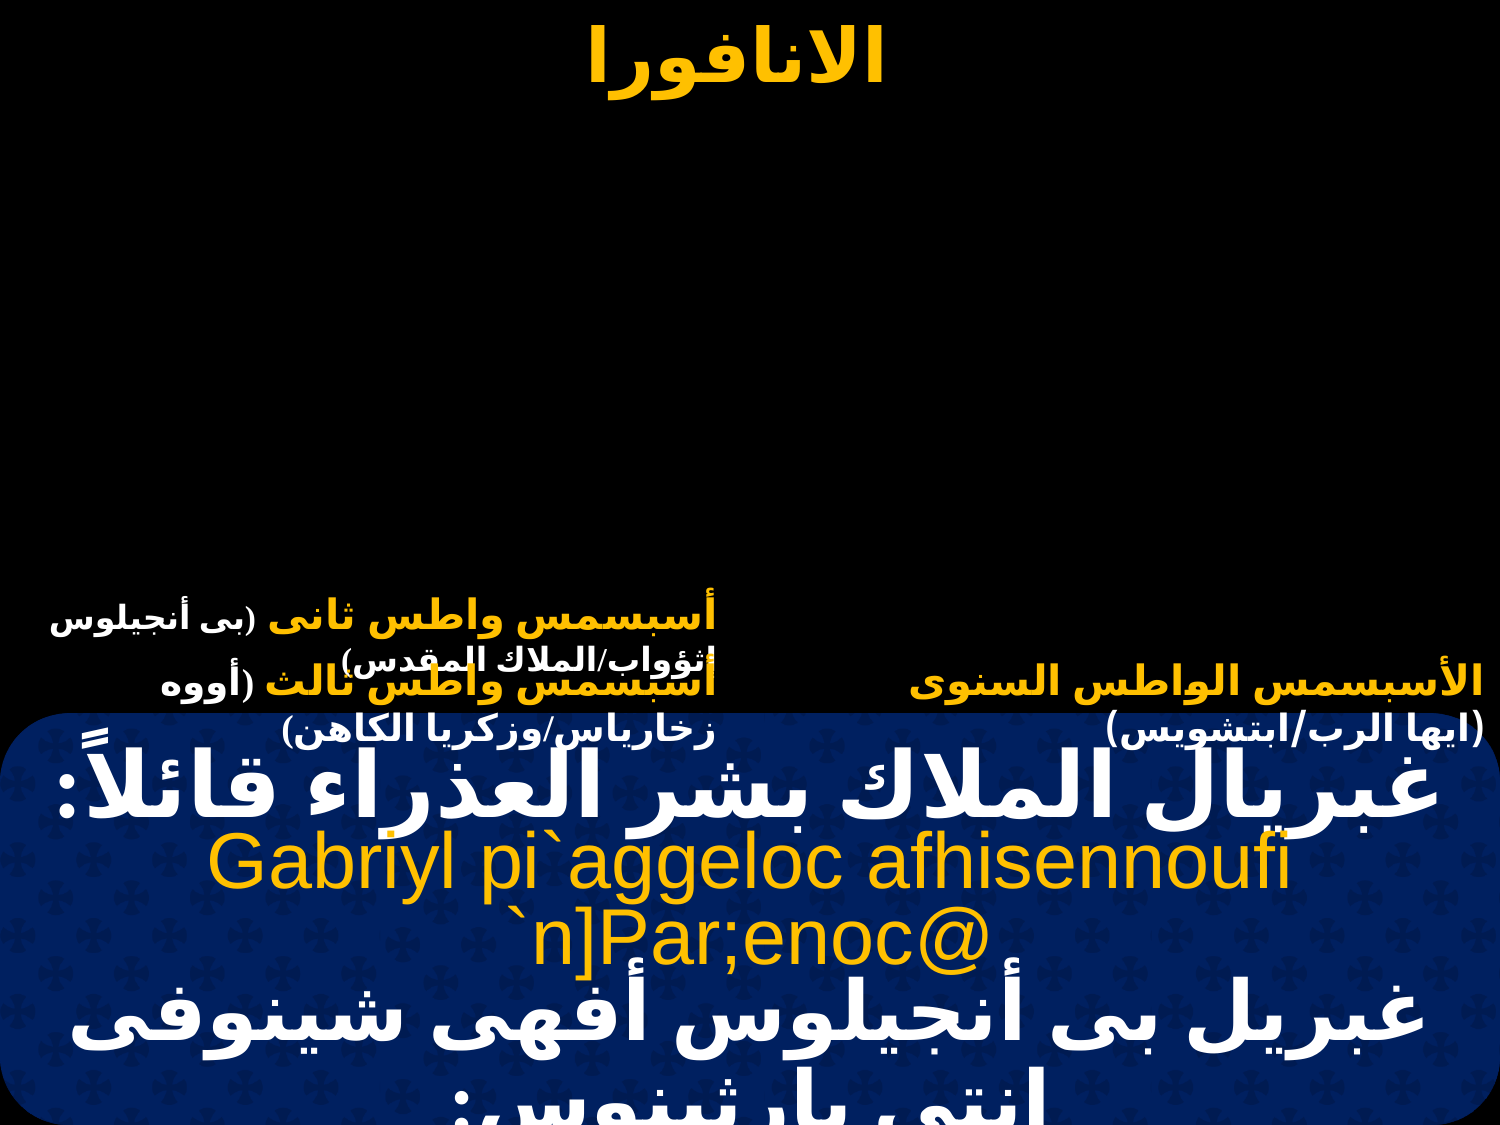

أسبسمس واطس ثانى (بى أنجيلوس إثؤواب/الملاك المقدس)
أسبسمس واطس ثالث (أووه زخارياس/وزكريا الكاهن)
الأسبسمس الواطس السنوى (ايها الرب/ابتشويس)
# غبريال الملاك بشر العذراء قائلاً:
Gabriyl pi`aggeloc afhisennoufi `n]Par;enoc@
غبريل بى أنجيلوس أفهى شينوفى انتى بارثينوس: